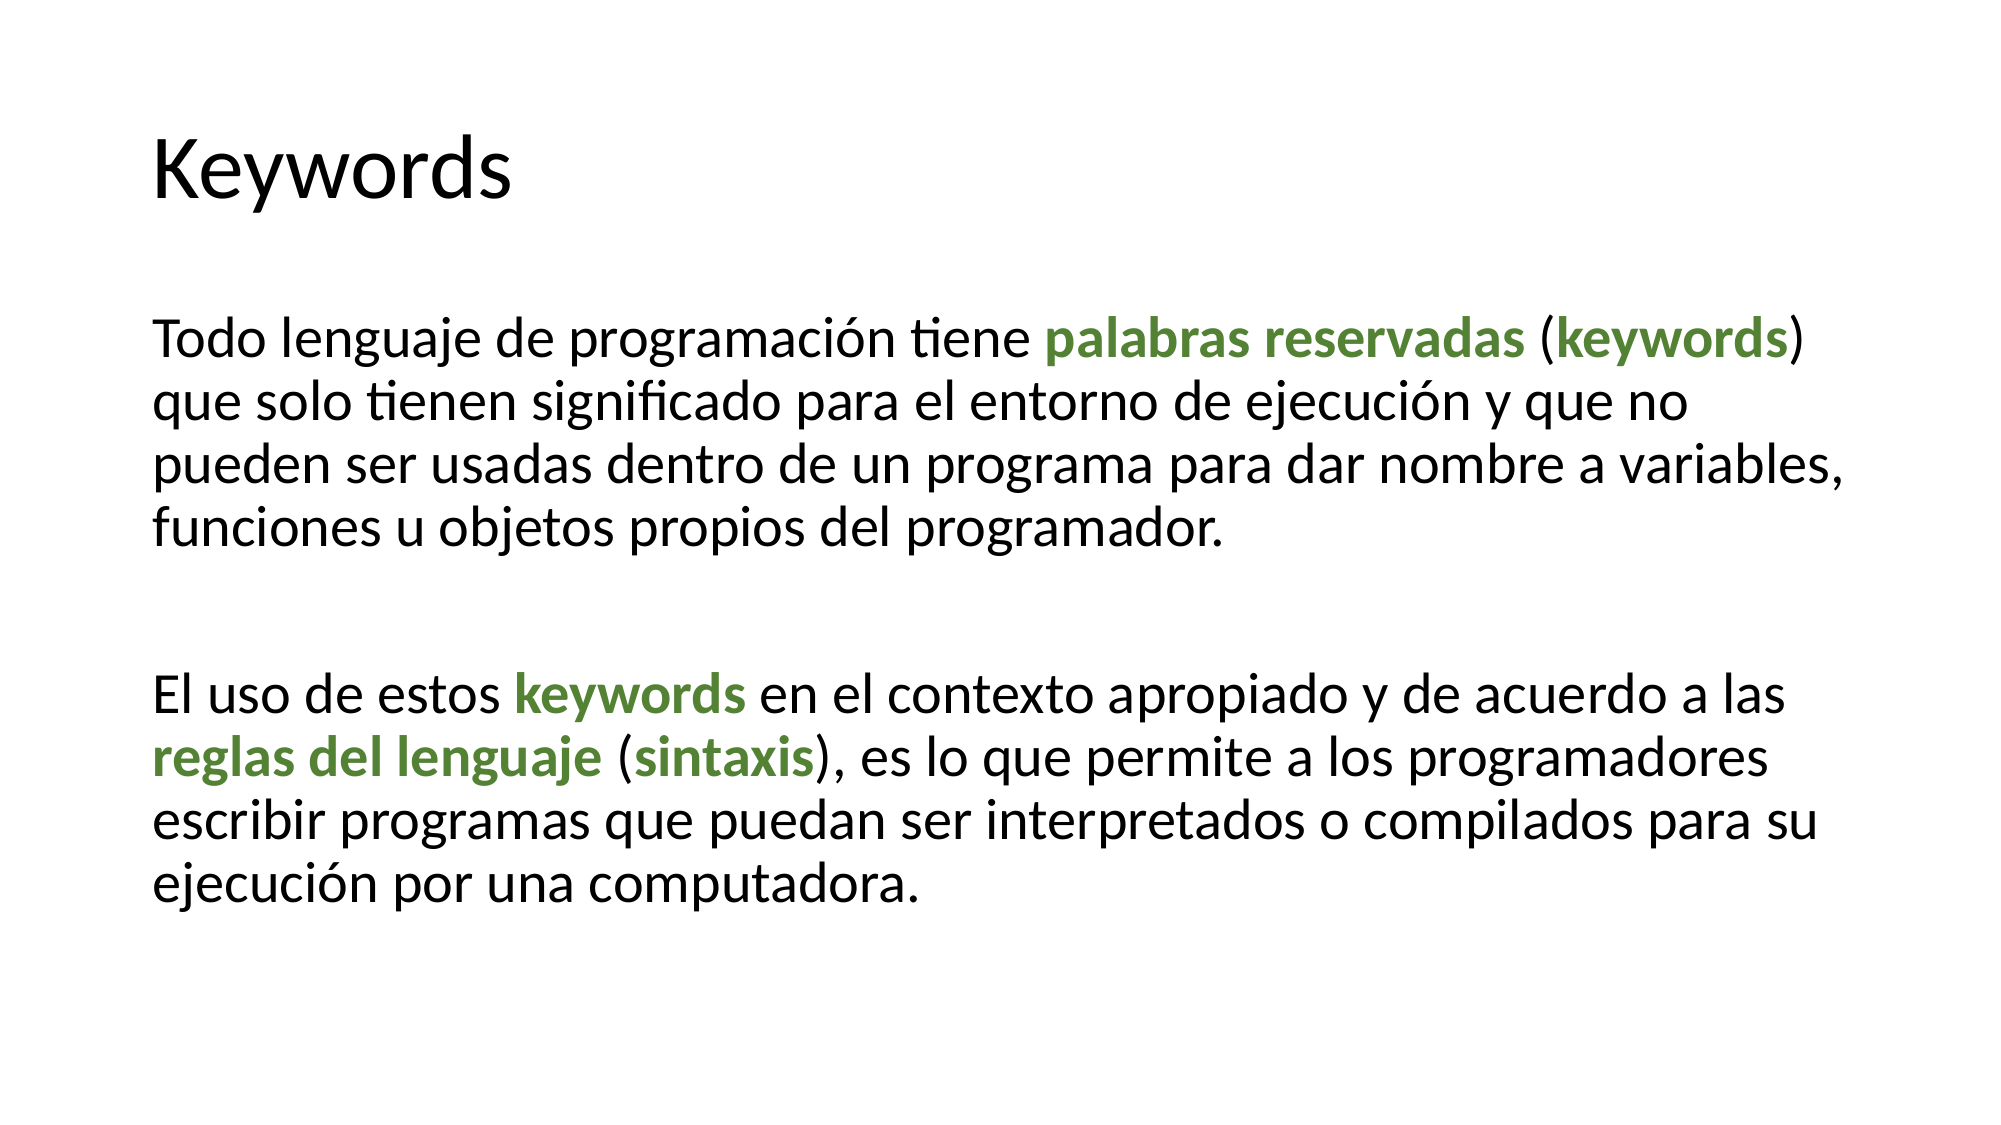

# Keywords
Todo lenguaje de programación tiene palabras reservadas (keywords) que solo tienen significado para el entorno de ejecución y que no pueden ser usadas dentro de un programa para dar nombre a variables, funciones u objetos propios del programador.

El uso de estos keywords en el contexto apropiado y de acuerdo a las reglas del lenguaje (sintaxis), es lo que permite a los programadores escribir programas que puedan ser interpretados o compilados para su ejecución por una computadora.